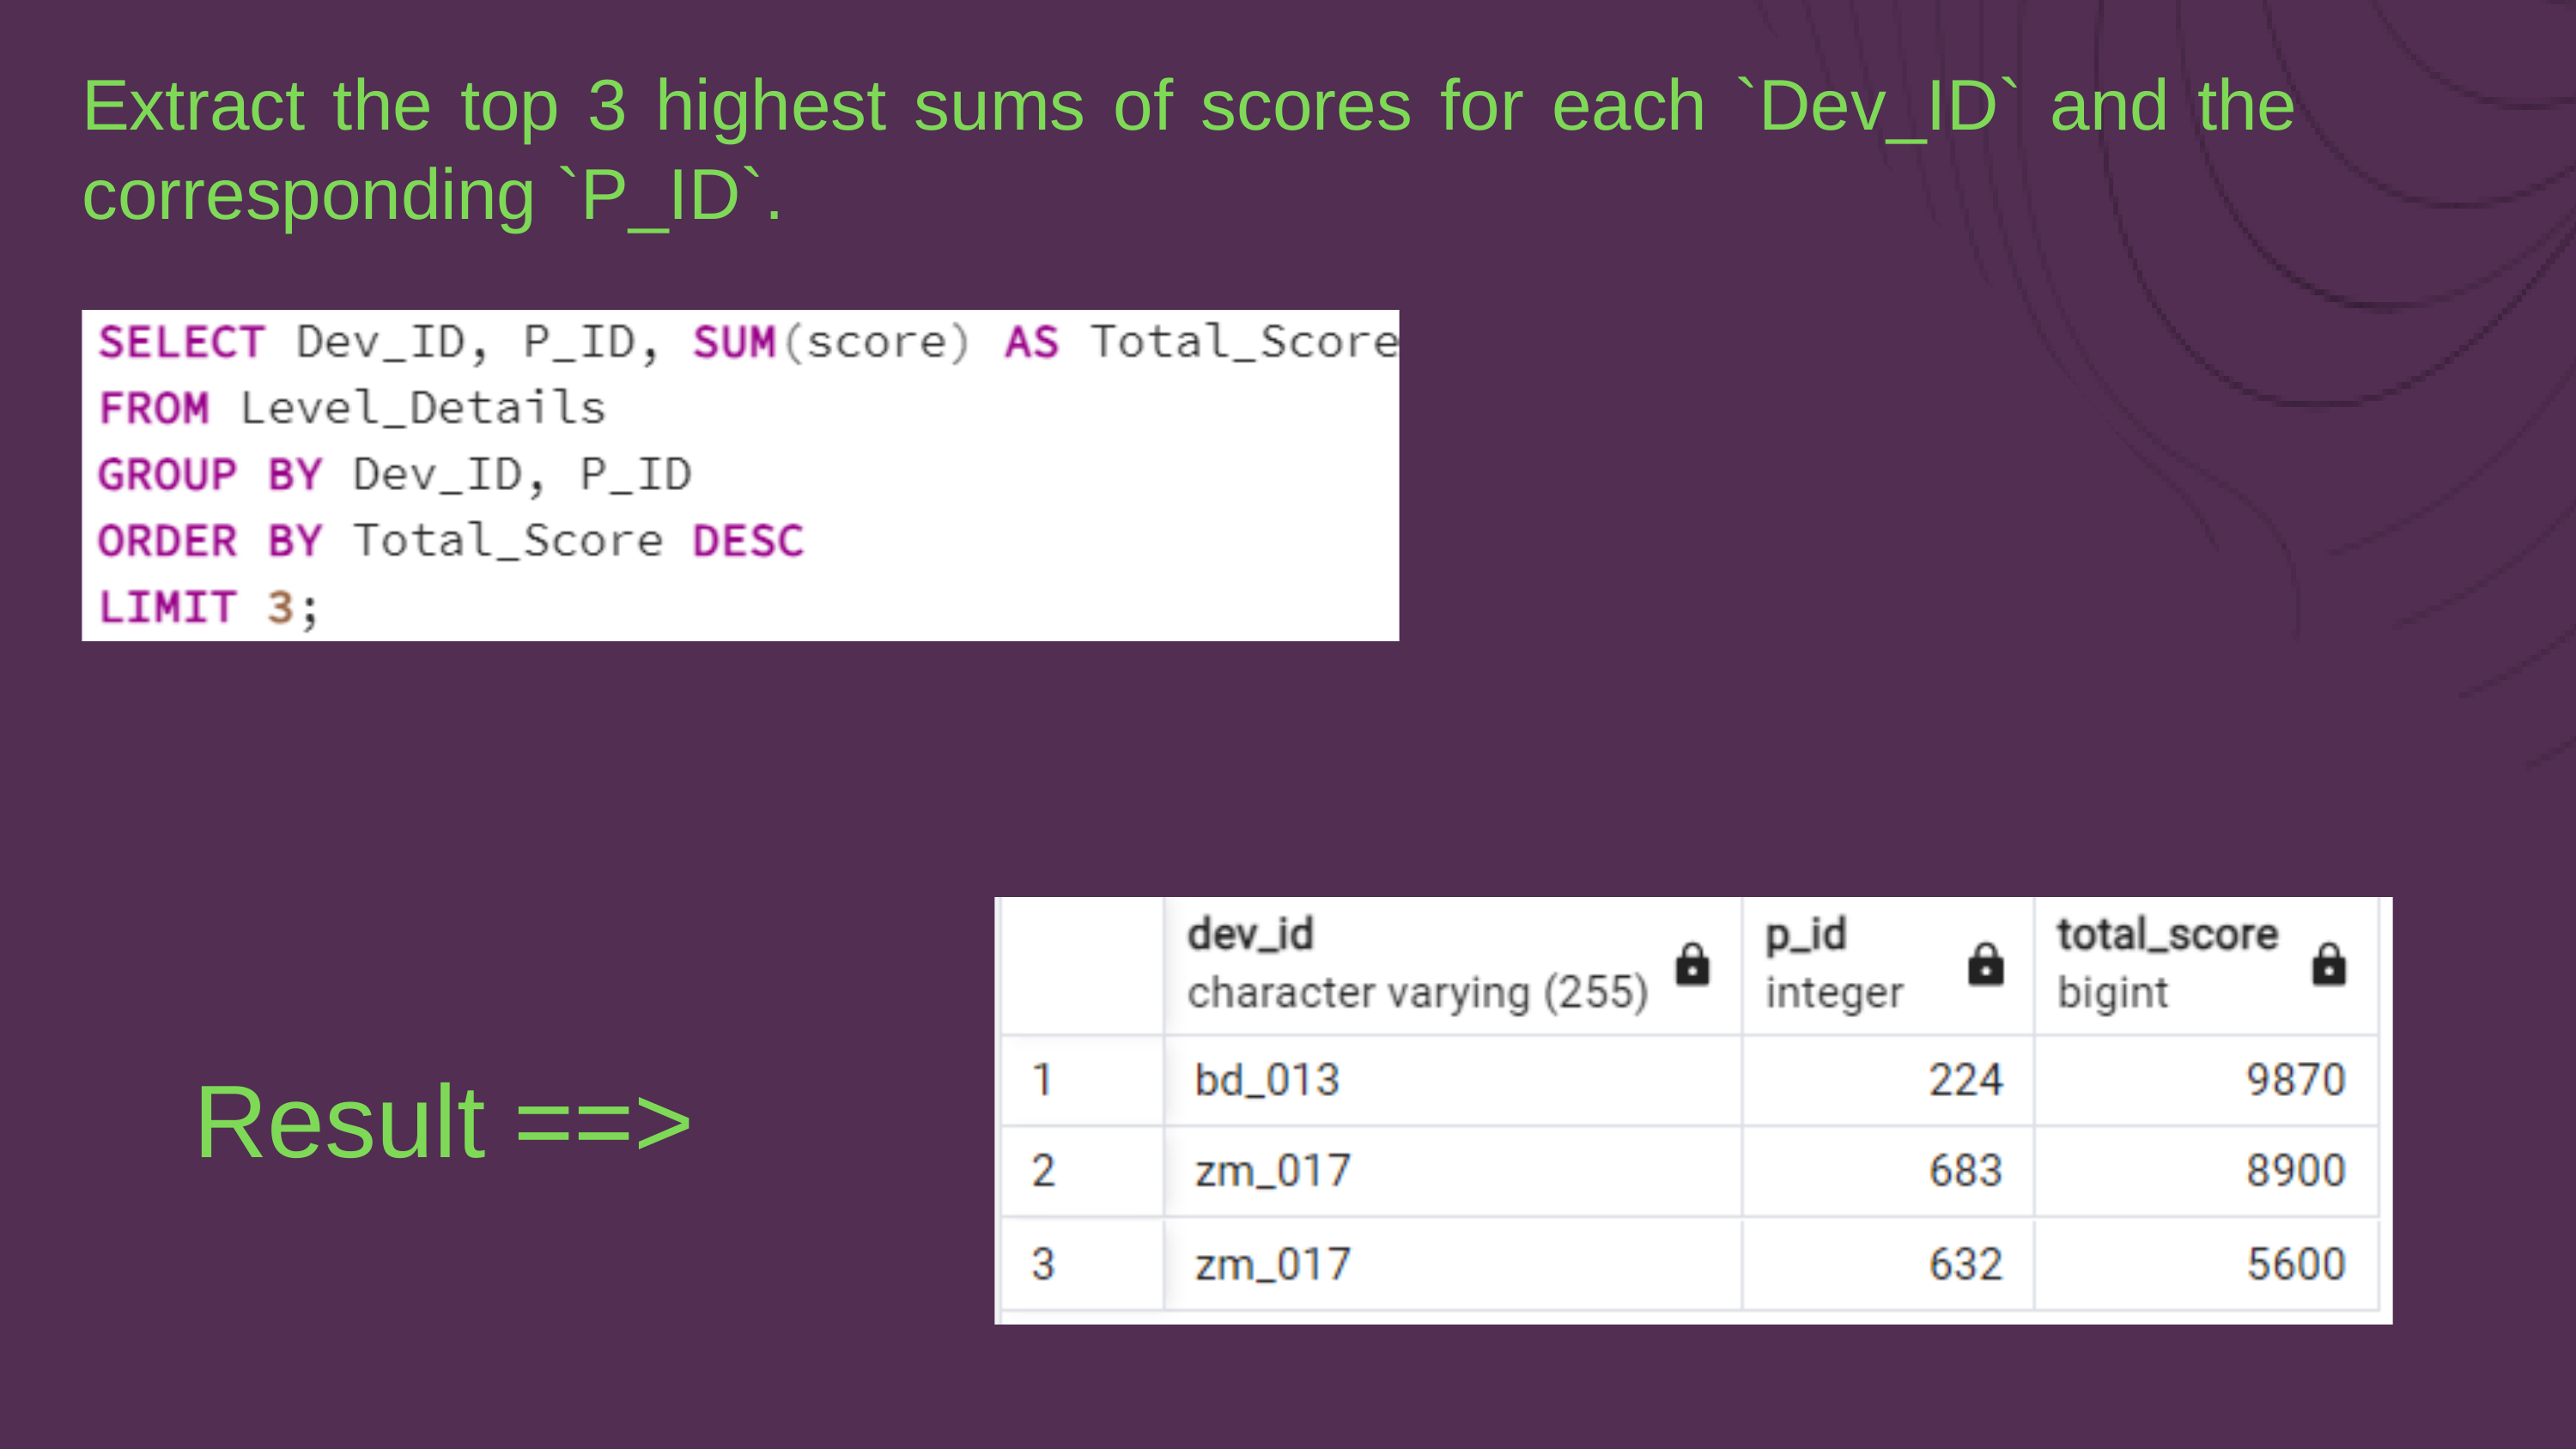

Extract the top 3 highest sums of scores for each `Dev_ID` and the corresponding `P_ID`.

Result ==>